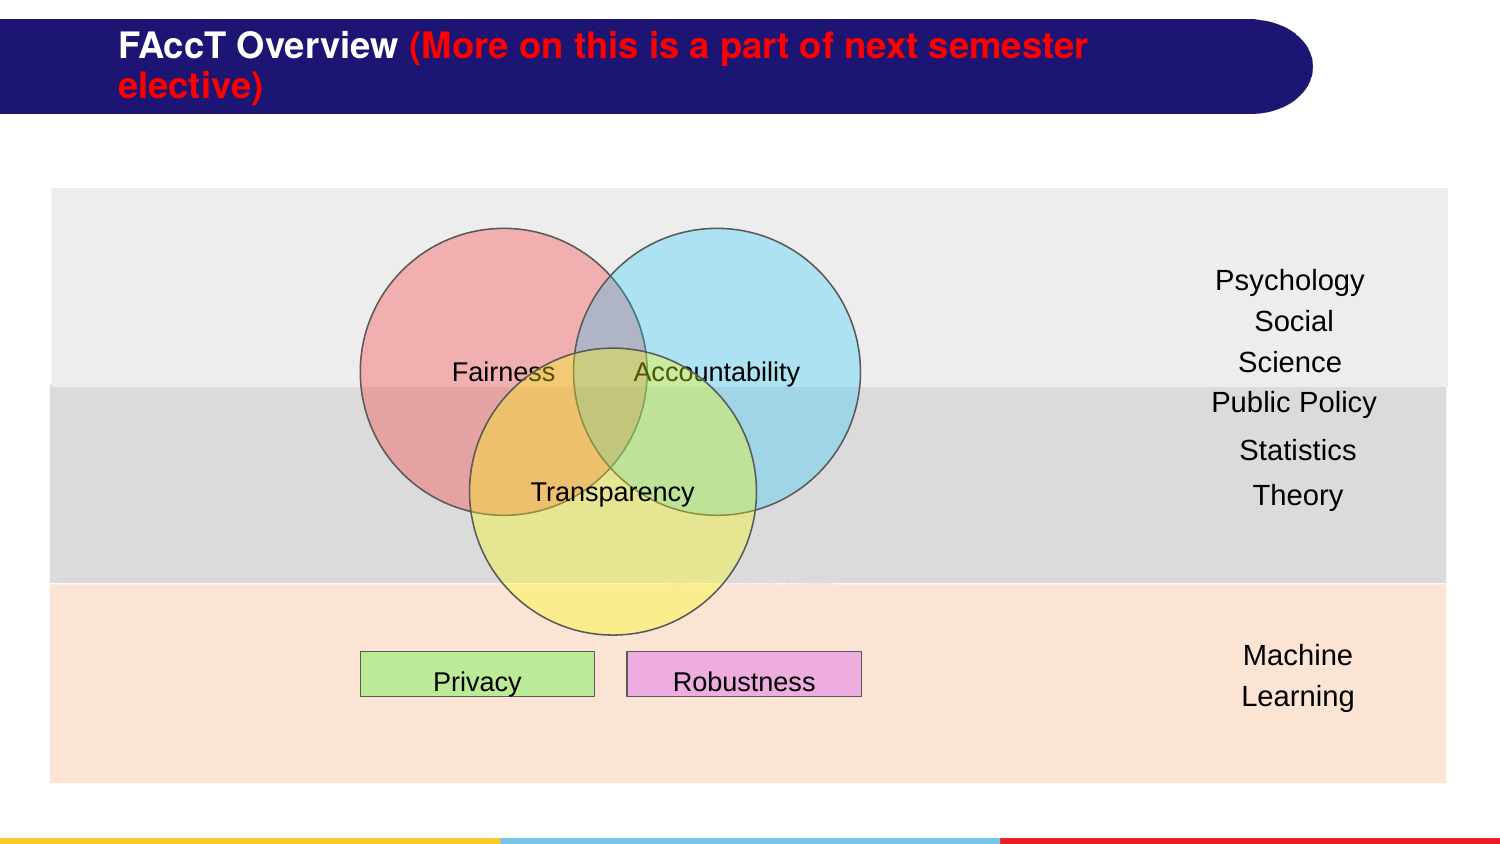

# FAccT Overview (More on this is a part of next semester elective)

Psychology  Social Science  Public Policy

Fairness
Accountability

Statistics
Theory
Transparency

Machine Learning
Privacy
Robustness